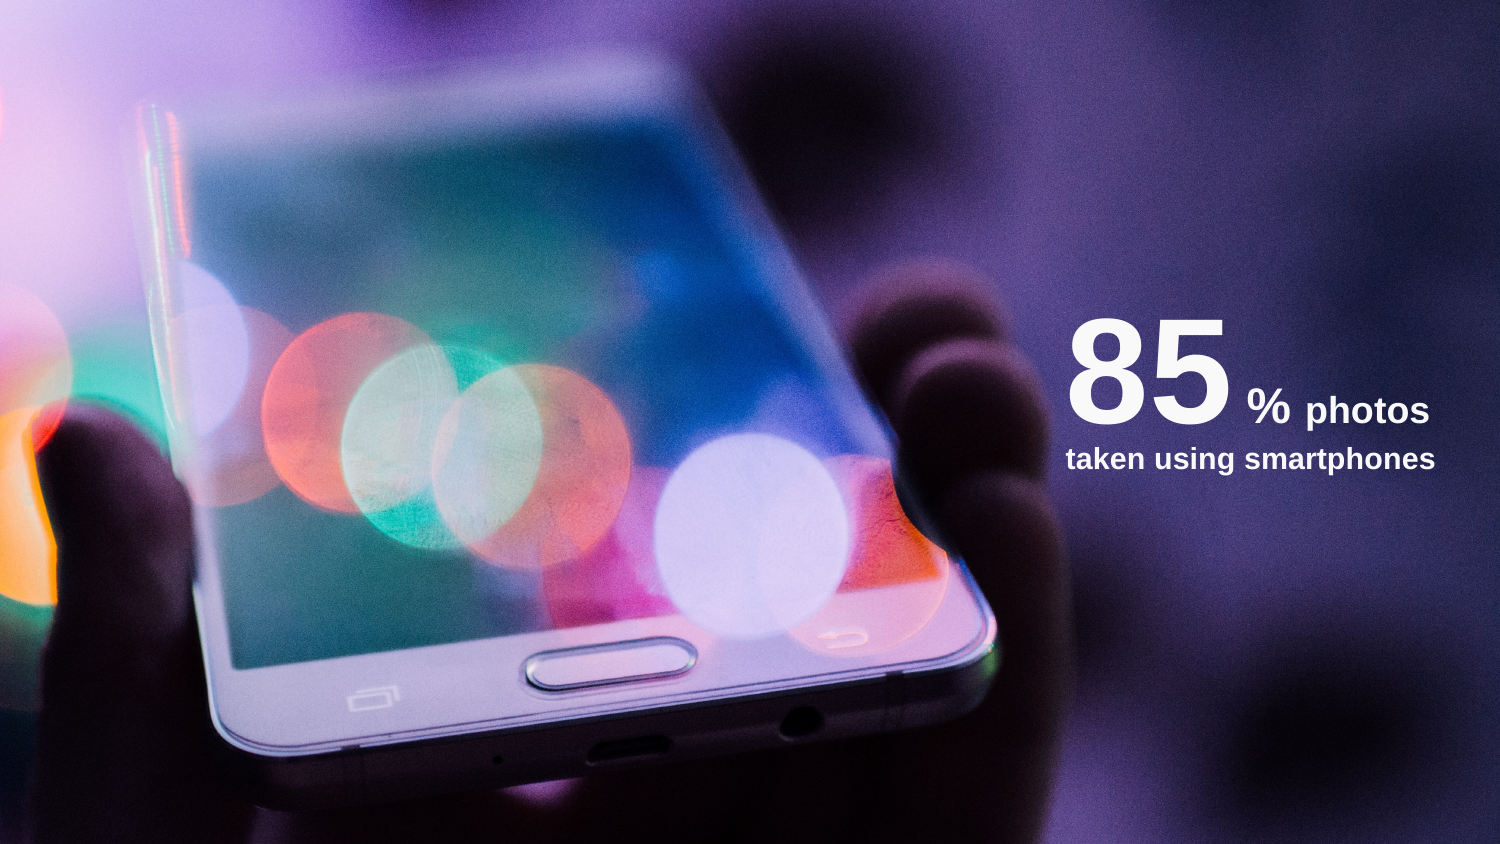

# 85 % photos taken using smartphones
IBM Watson / VIsual Recognition / © 2018 IBM Corporation